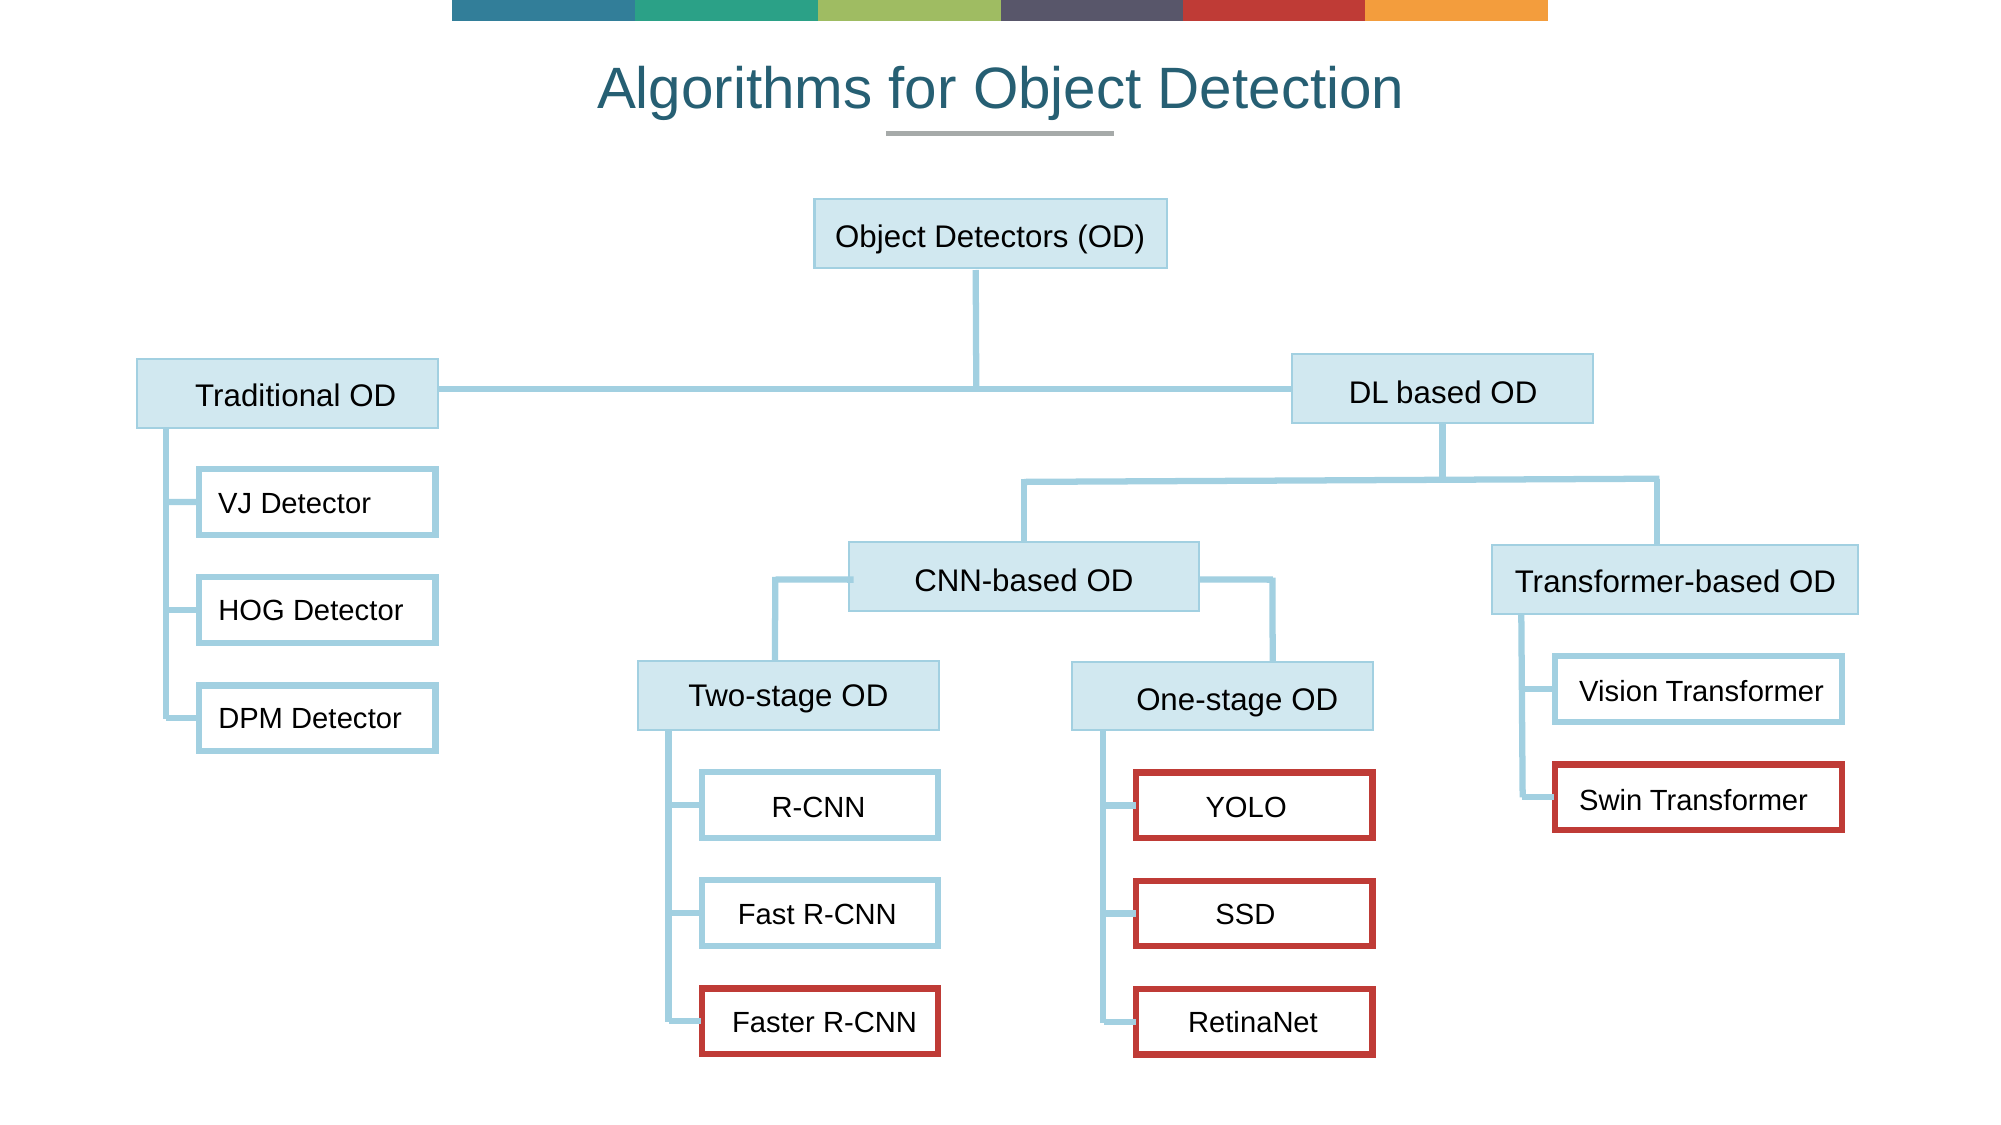

Algorithms for Object Detection

Object Detectors (OD)

DL based OD
Traditional OD

VJ Detector

CNN-based OD
Transformer-based OD

HOG Detector

One-stage OD

YOLO

SSD

RetinaNet

Vision Transformer
Two-stage OD

DPM Detector

Swin Transformer
R-CNN

Fast R-CNN

Faster R-CNN